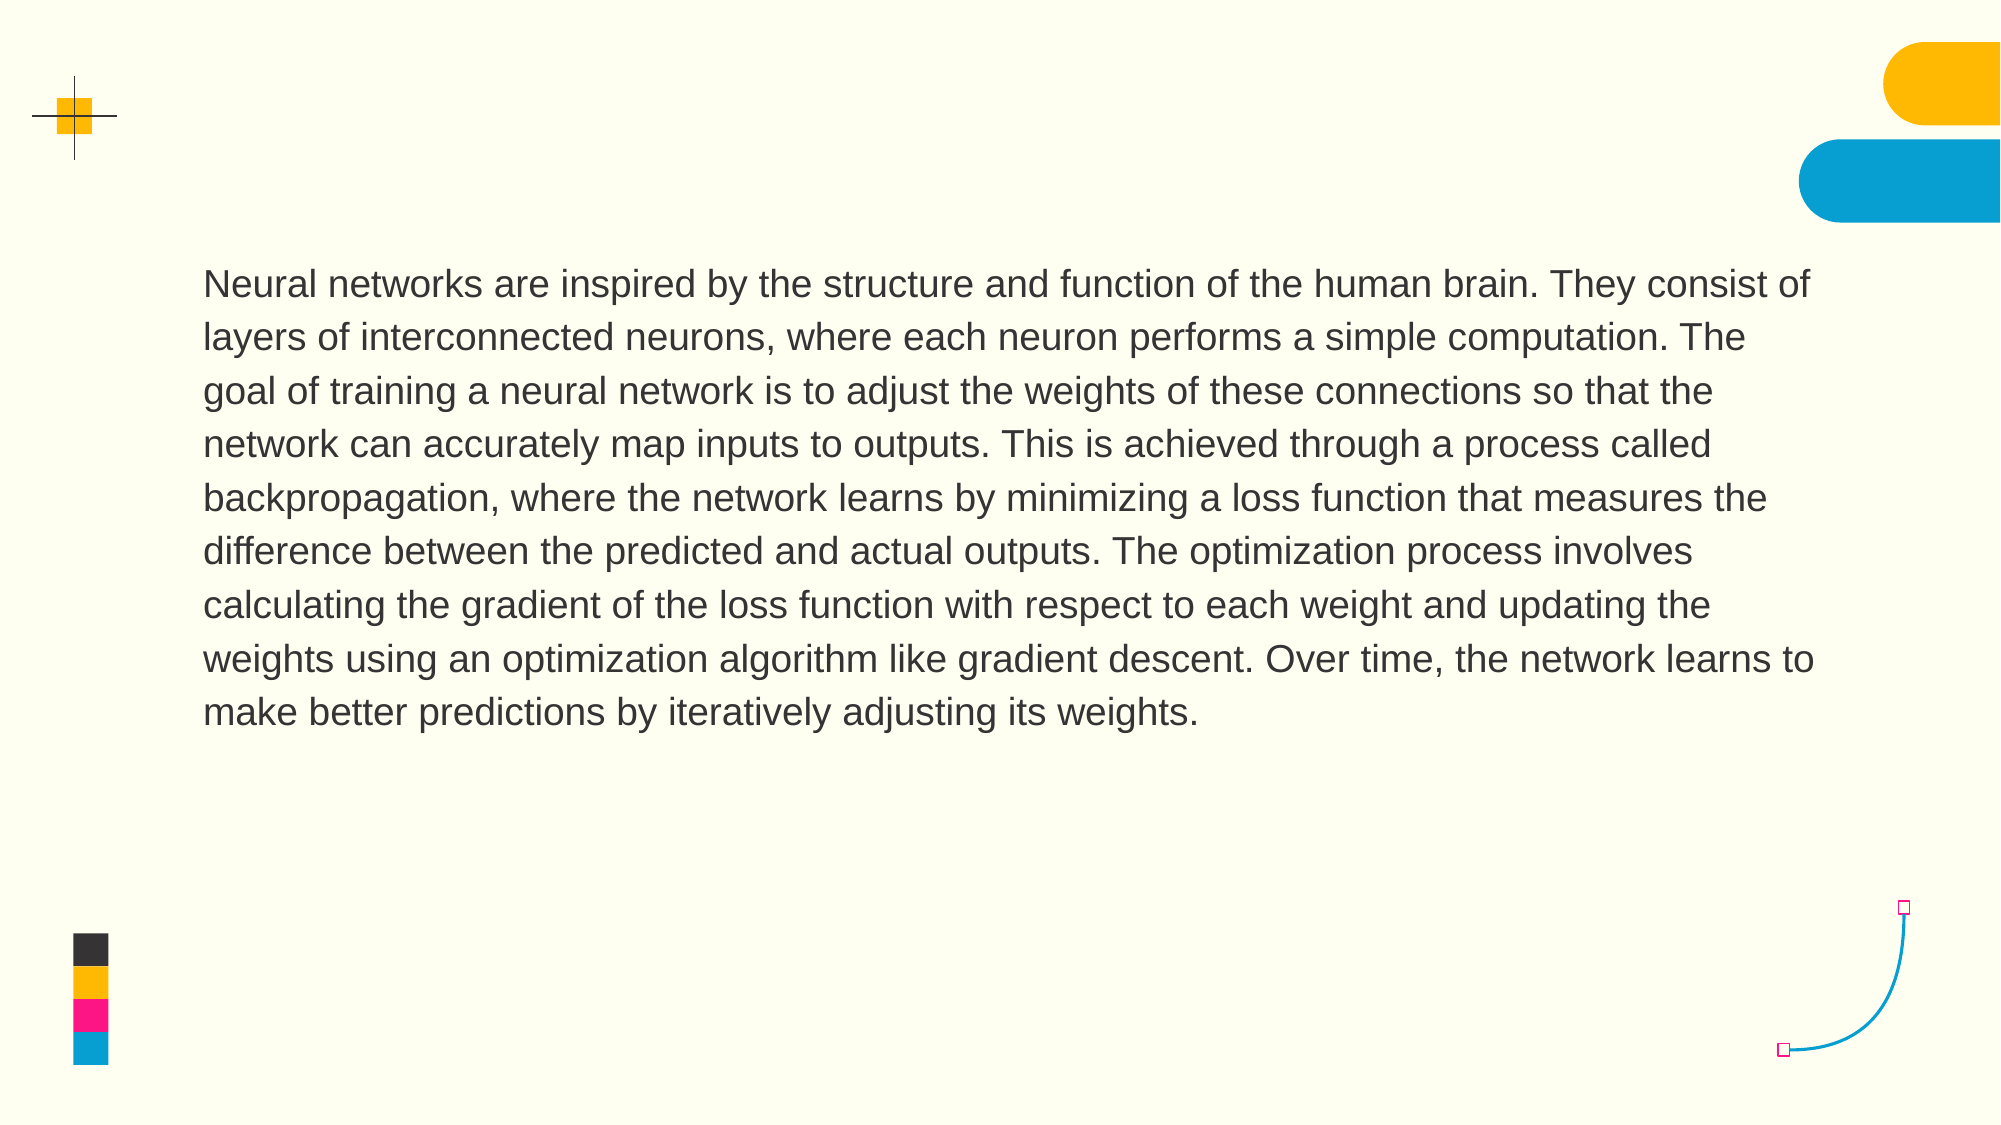

Neural networks are inspired by the structure and function of the human brain. They consist of layers of interconnected neurons, where each neuron performs a simple computation. The goal of training a neural network is to adjust the weights of these connections so that the network can accurately map inputs to outputs. This is achieved through a process called backpropagation, where the network learns by minimizing a loss function that measures the difference between the predicted and actual outputs. The optimization process involves calculating the gradient of the loss function with respect to each weight and updating the weights using an optimization algorithm like gradient descent. Over time, the network learns to make better predictions by iteratively adjusting its weights.